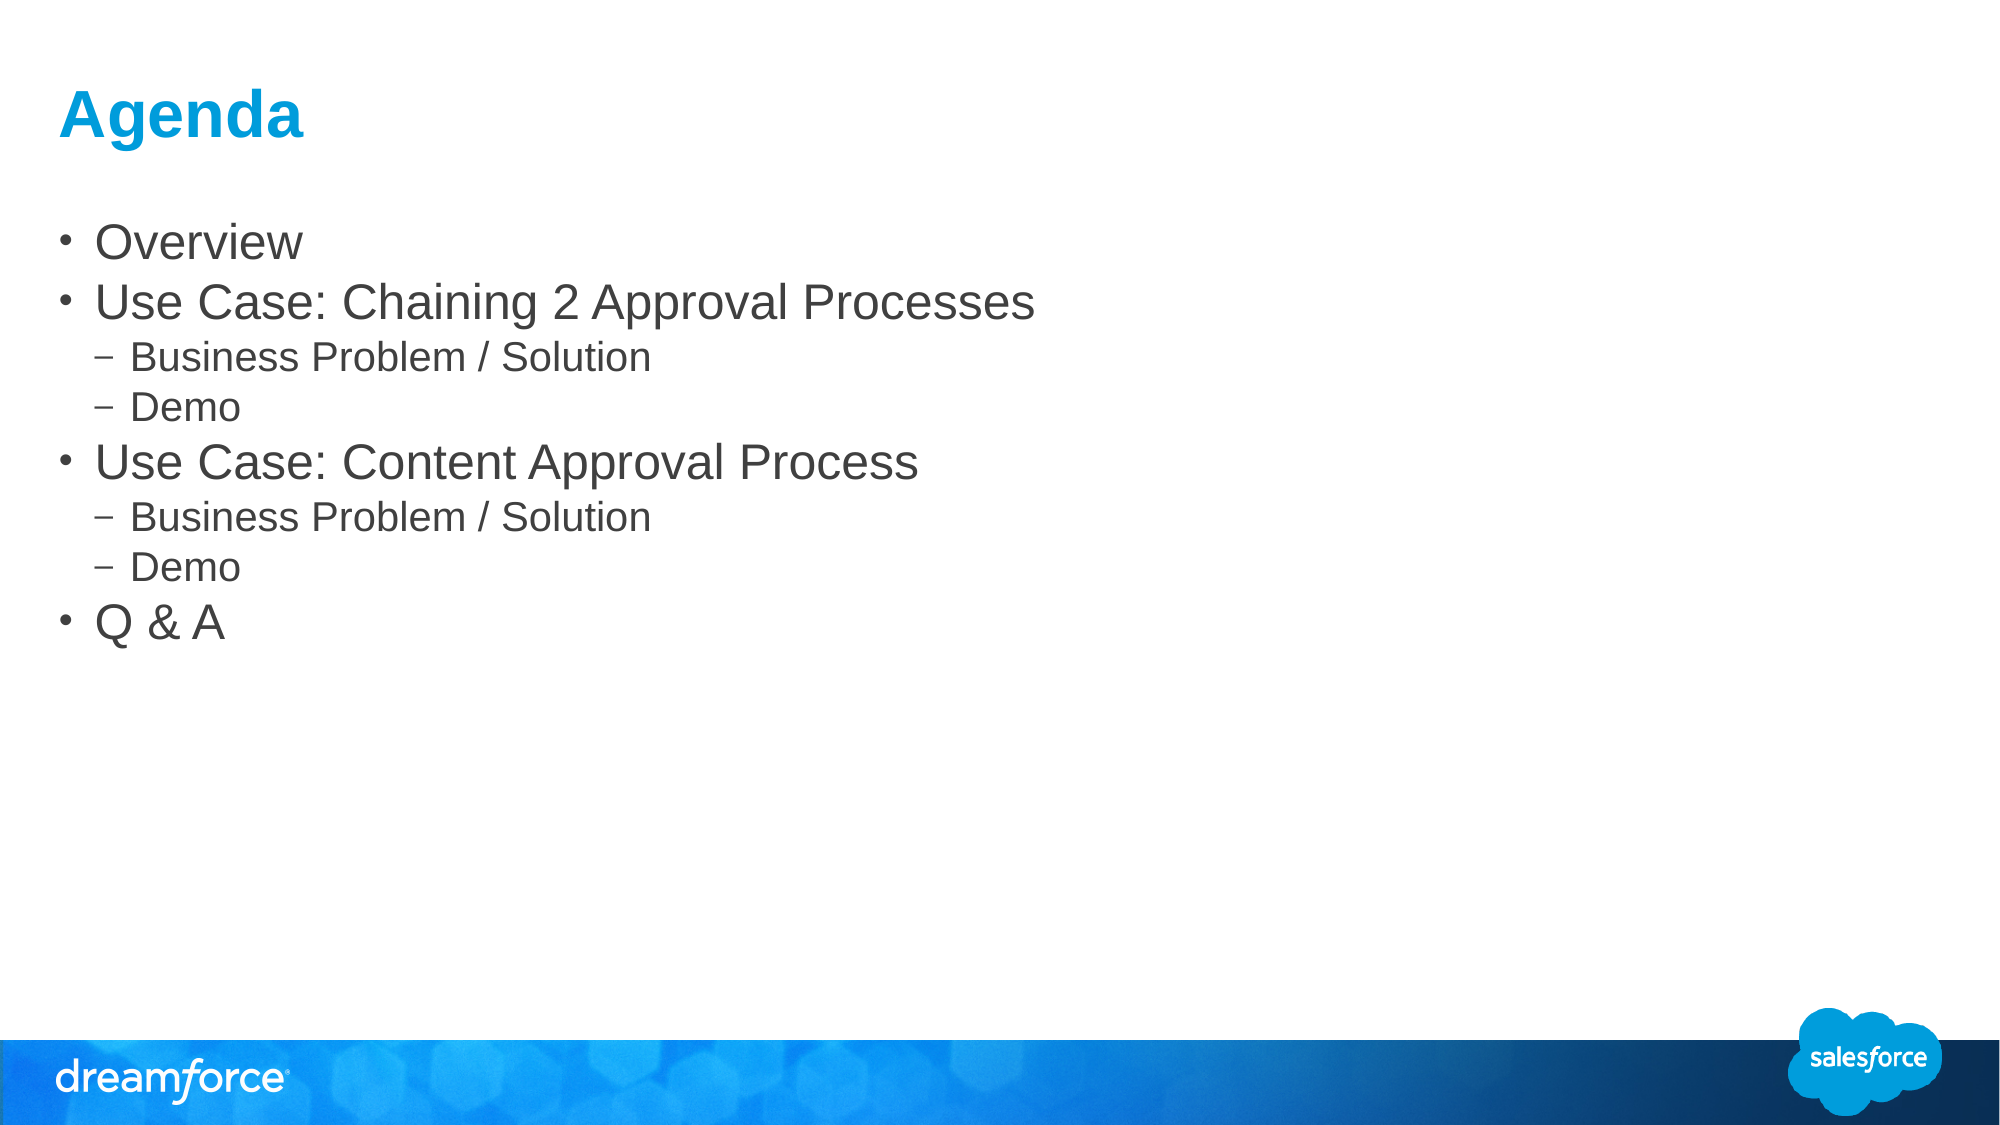

Agenda

Overview
Use Case: Chaining 2 Approval Processes
Business Problem / Solution
Demo
Use Case: Content Approval Process
Business Problem / Solution
Demo
Q & A